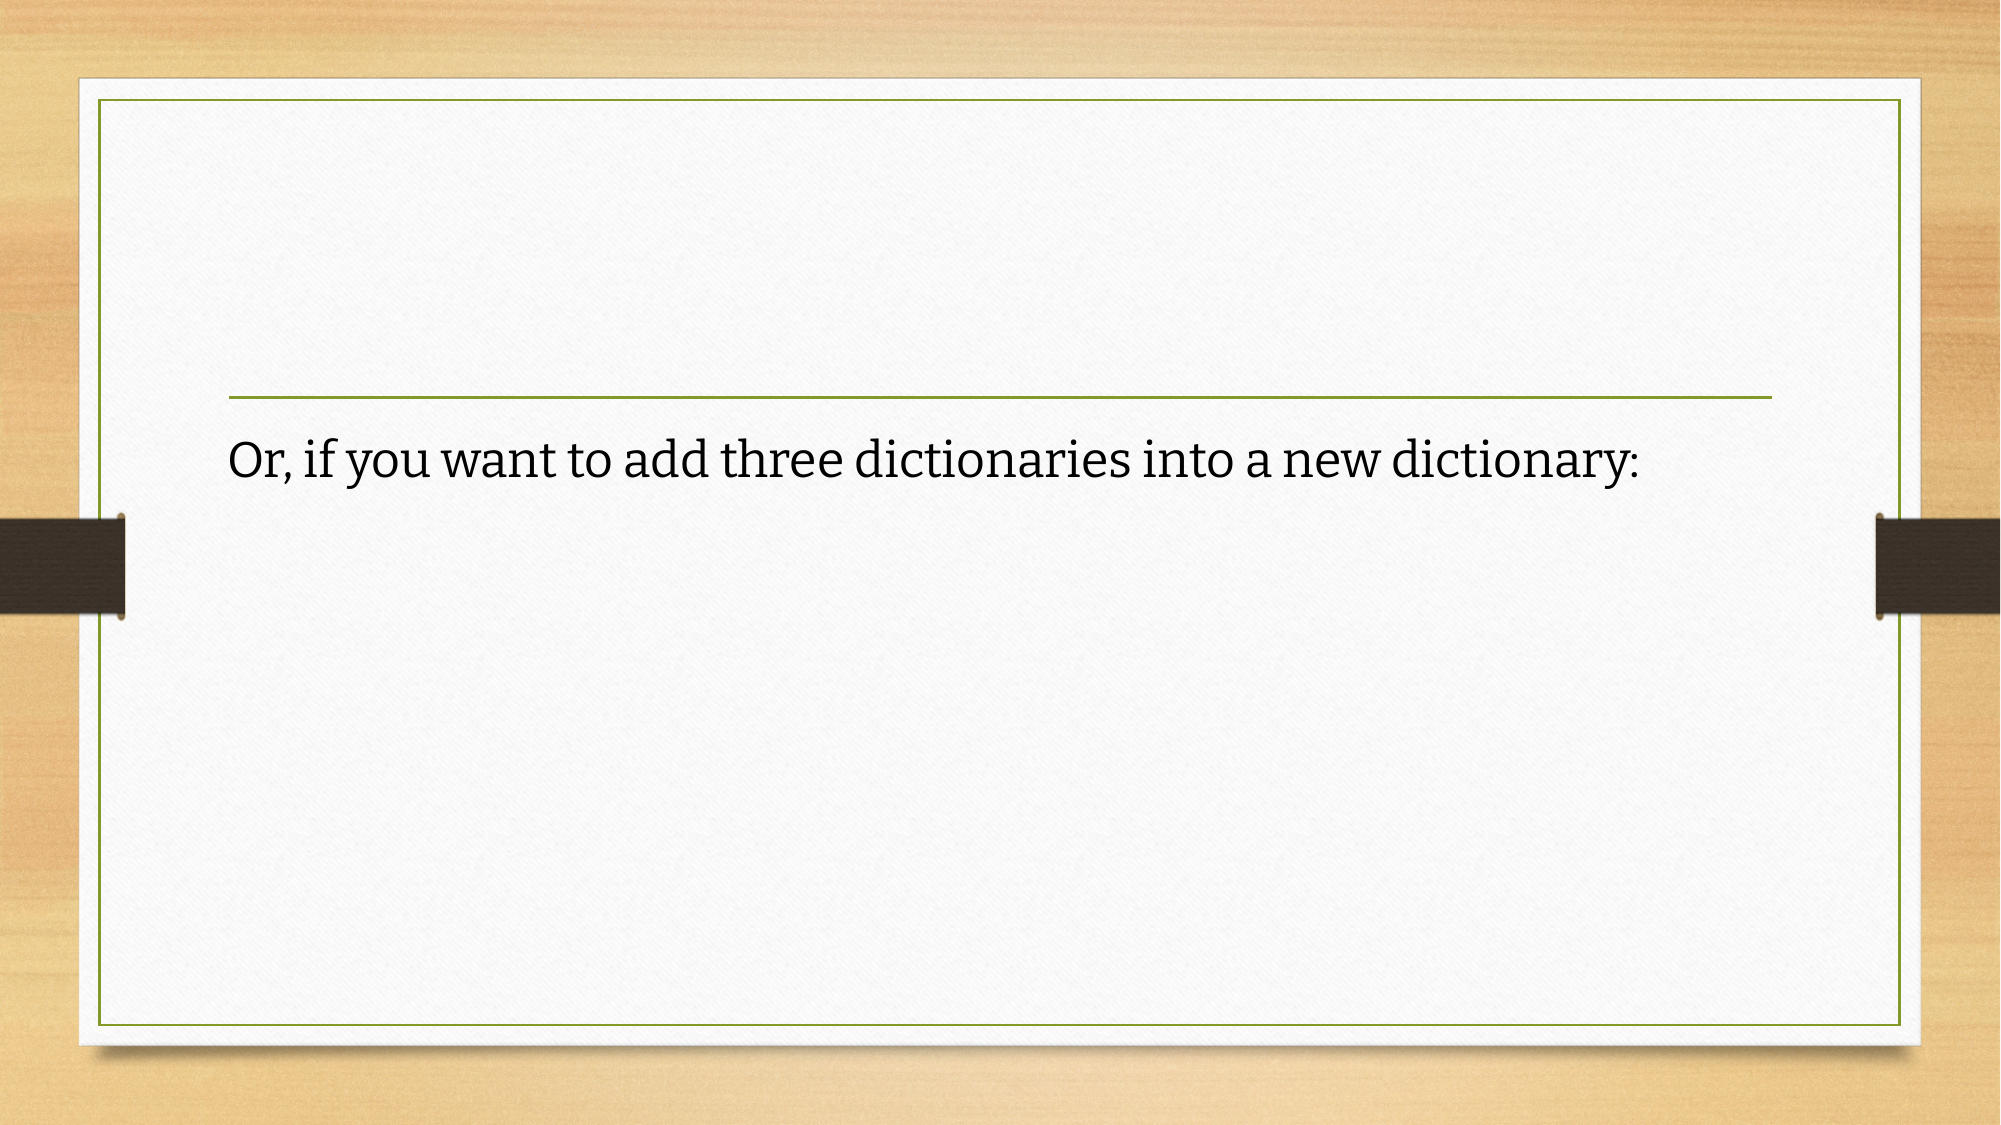

#
Or, if you want to add three dictionaries into a new dictionary: